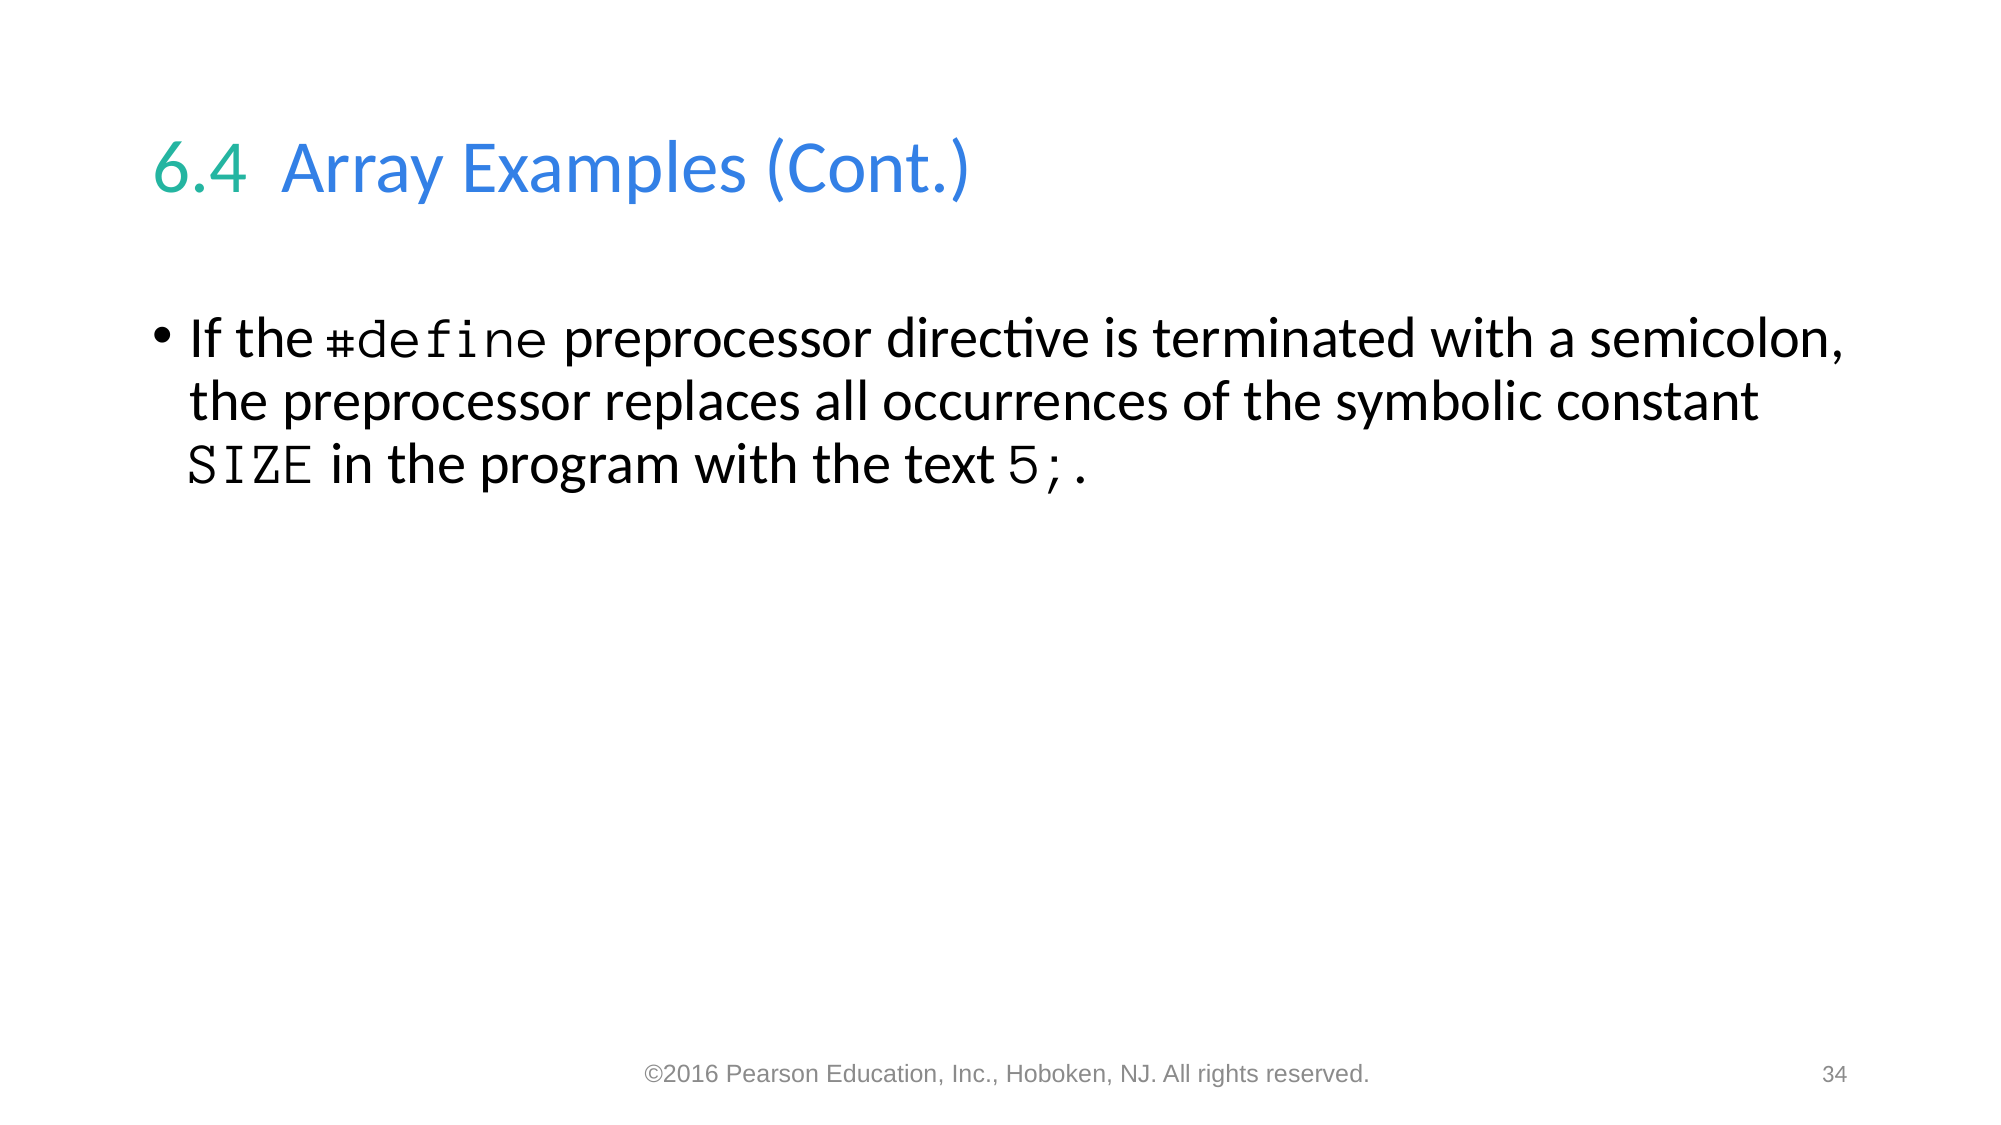

# 6.4  Array Examples (Cont.)
If the #define preprocessor directive is terminated with a semicolon, the preprocessor replaces all occurrences of the symbolic constant SIZE in the program with the text 5;.
34
©2016 Pearson Education, Inc., Hoboken, NJ. All rights reserved.